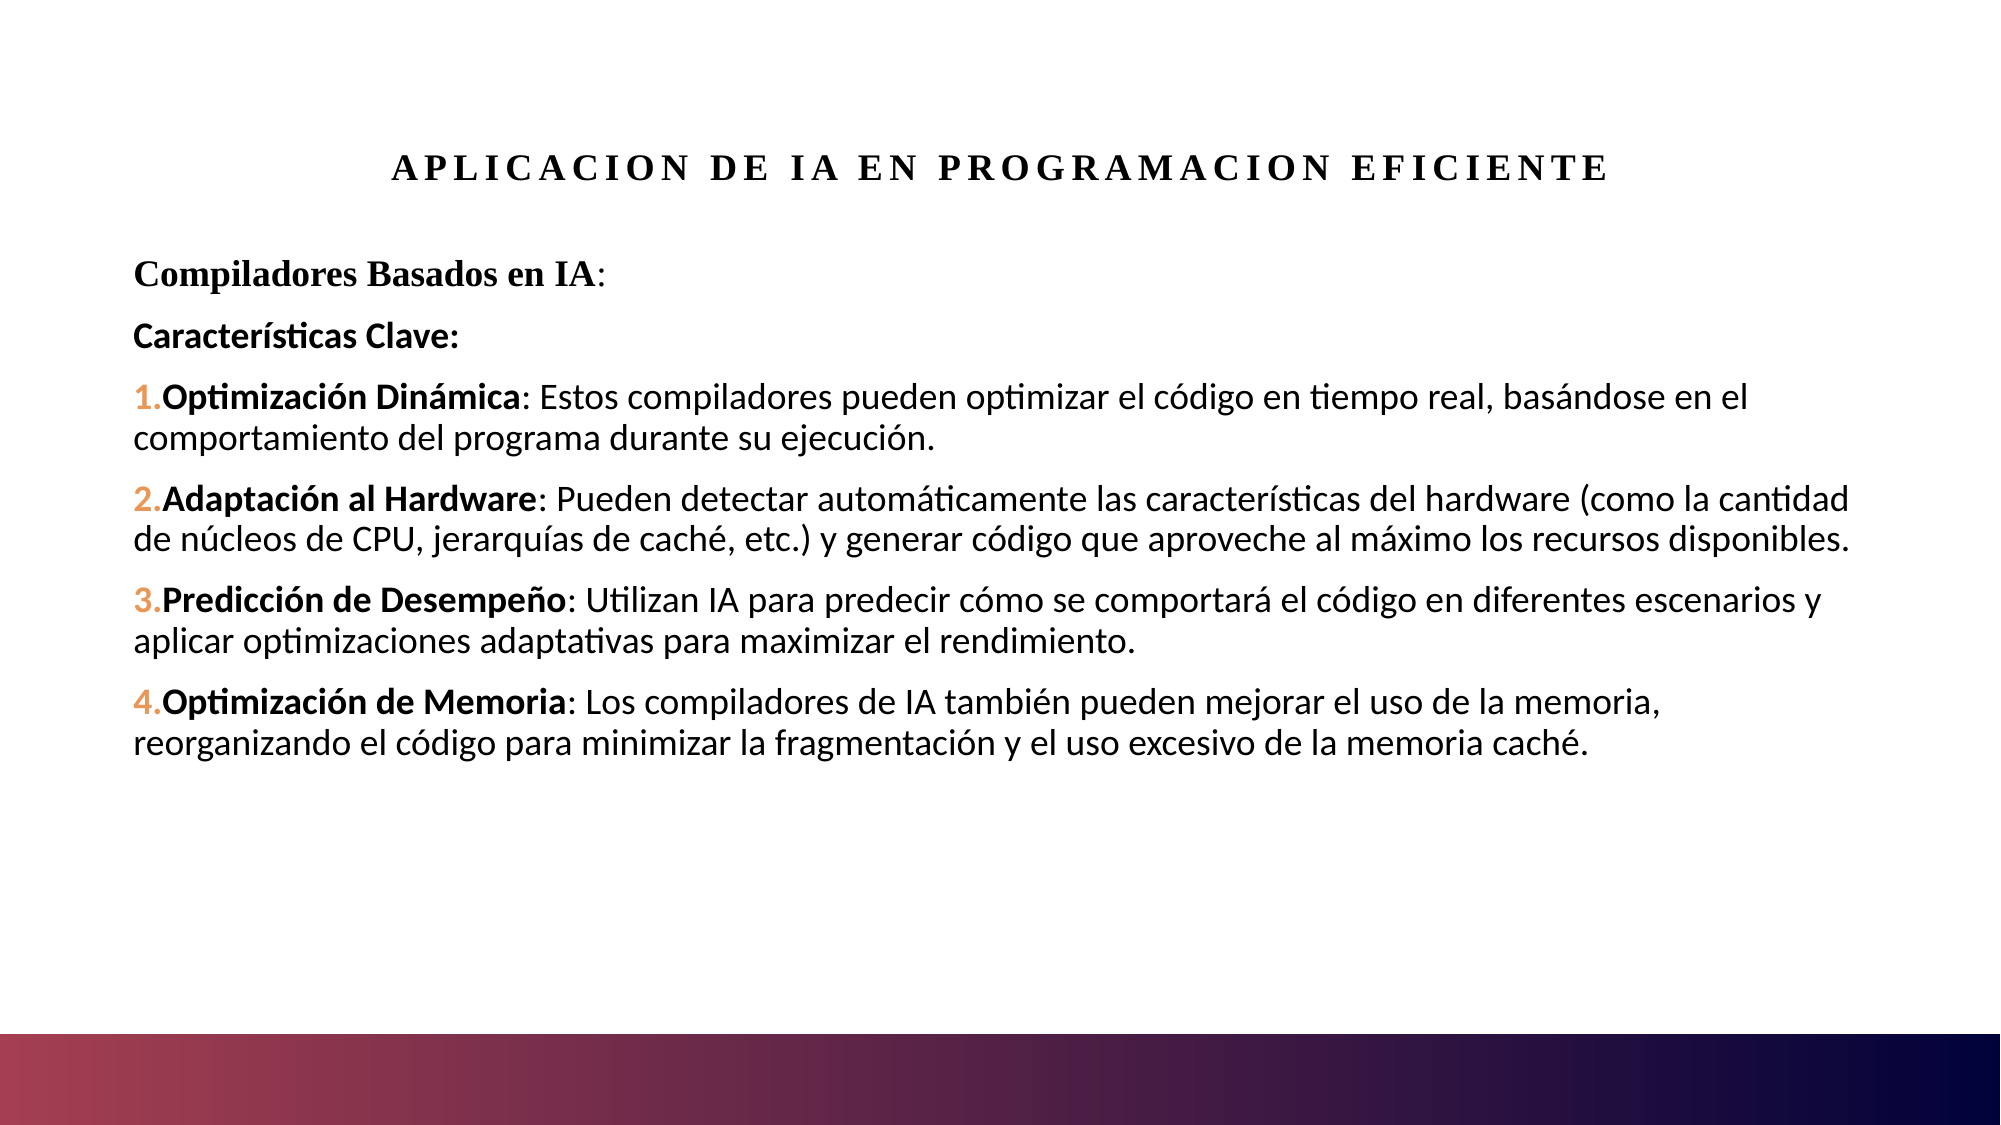

# Aplicacion de IA en programacion eficiente
Compiladores Basados en IA:
Características Clave:
Optimización Dinámica: Estos compiladores pueden optimizar el código en tiempo real, basándose en el comportamiento del programa durante su ejecución.
Adaptación al Hardware: Pueden detectar automáticamente las características del hardware (como la cantidad de núcleos de CPU, jerarquías de caché, etc.) y generar código que aproveche al máximo los recursos disponibles.
Predicción de Desempeño: Utilizan IA para predecir cómo se comportará el código en diferentes escenarios y aplicar optimizaciones adaptativas para maximizar el rendimiento.
Optimización de Memoria: Los compiladores de IA también pueden mejorar el uso de la memoria, reorganizando el código para minimizar la fragmentación y el uso excesivo de la memoria caché.